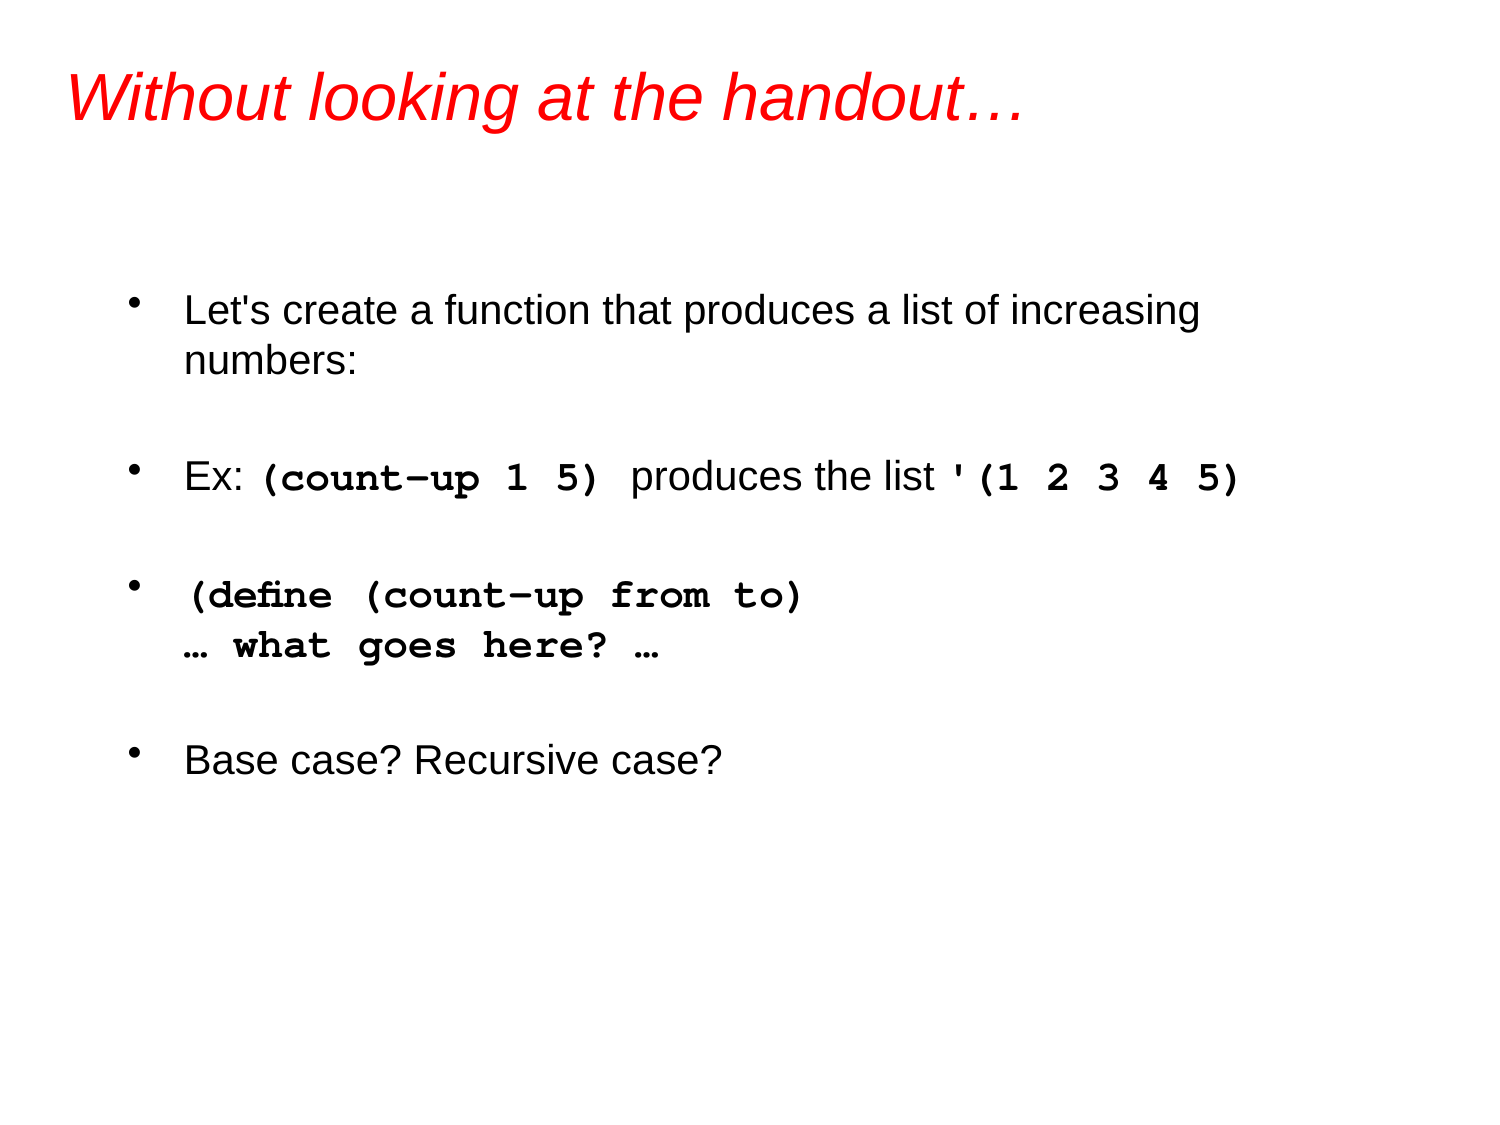

# Without looking at the handout…
Let's create a function that produces a list of increasing numbers:

Ex: (count-up 1 5) produces the list '(1 2 3 4 5)

(define (count-up from to)
… what goes here? …

Base case? Recursive case?